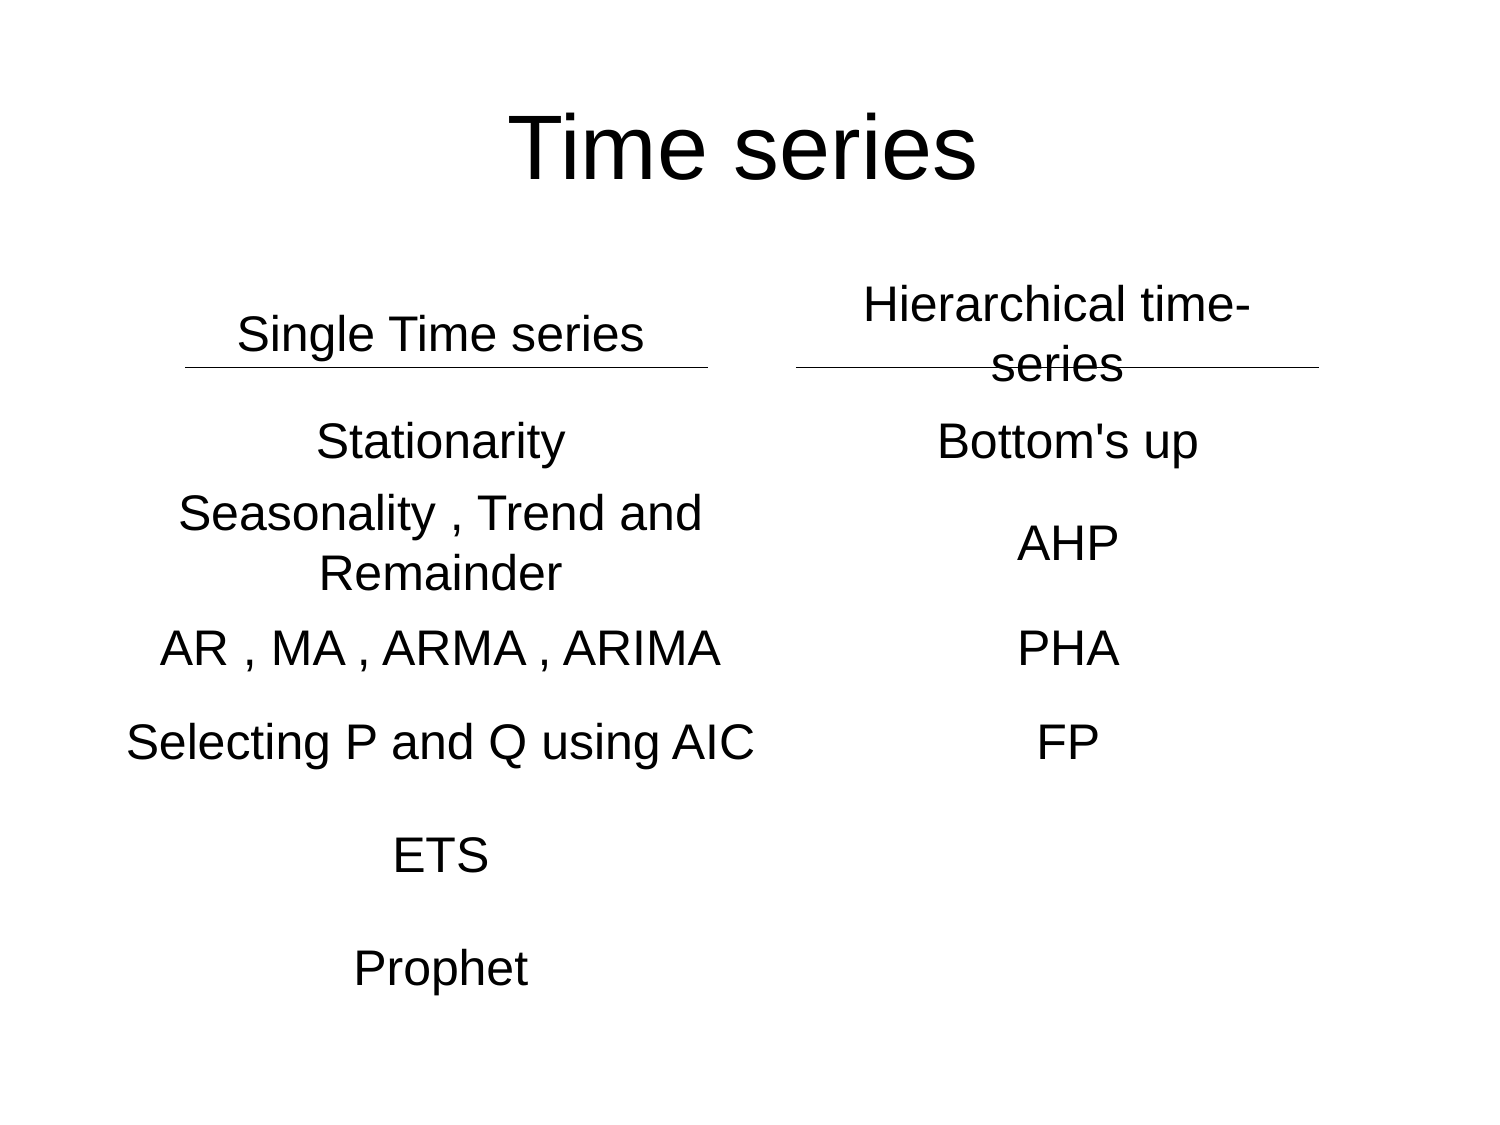

# Time series
Single Time series
Hierarchical time-series
Stationarity
Bottom's up
Seasonality , Trend and Remainder
AHP
AR , MA , ARMA , ARIMA
PHA
Selecting P and Q using AIC
FP
ETS
Prophet